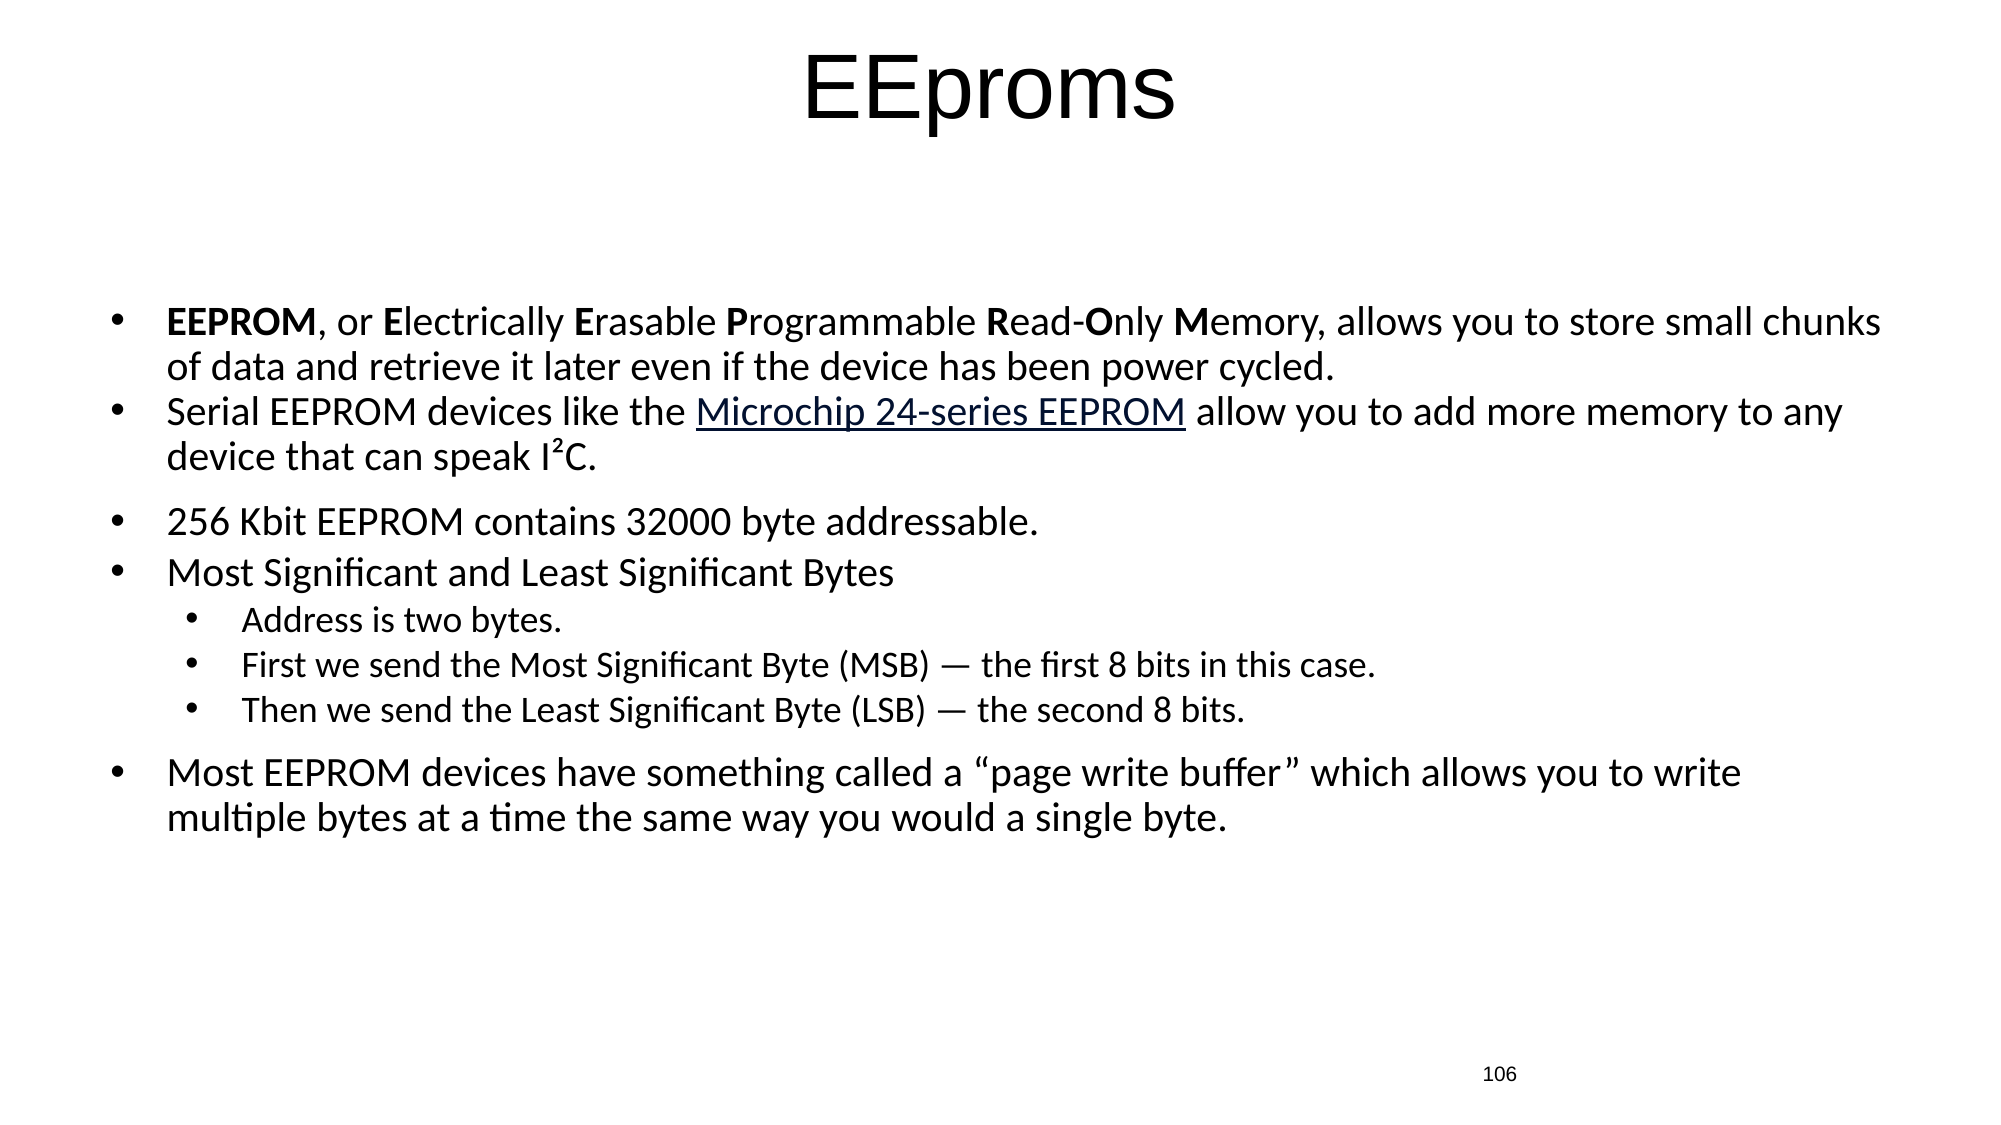

# EEproms
EEPROM, or Electrically Erasable Programmable Read-Only Memory, allows you to store small chunks of data and retrieve it later even if the device has been power cycled.
Serial EEPROM devices like the Microchip 24-series EEPROM allow you to add more memory to any device that can speak I²C.
256 Kbit EEPROM contains 32000 byte addressable.
Most Significant and Least Significant Bytes
Address is two bytes.
First we send the Most Significant Byte (MSB) — the first 8 bits in this case.
Then we send the Least Significant Byte (LSB) — the second 8 bits.
Most EEPROM devices have something called a “page write buffer” which allows you to write multiple bytes at a time the same way you would a single byte.
106